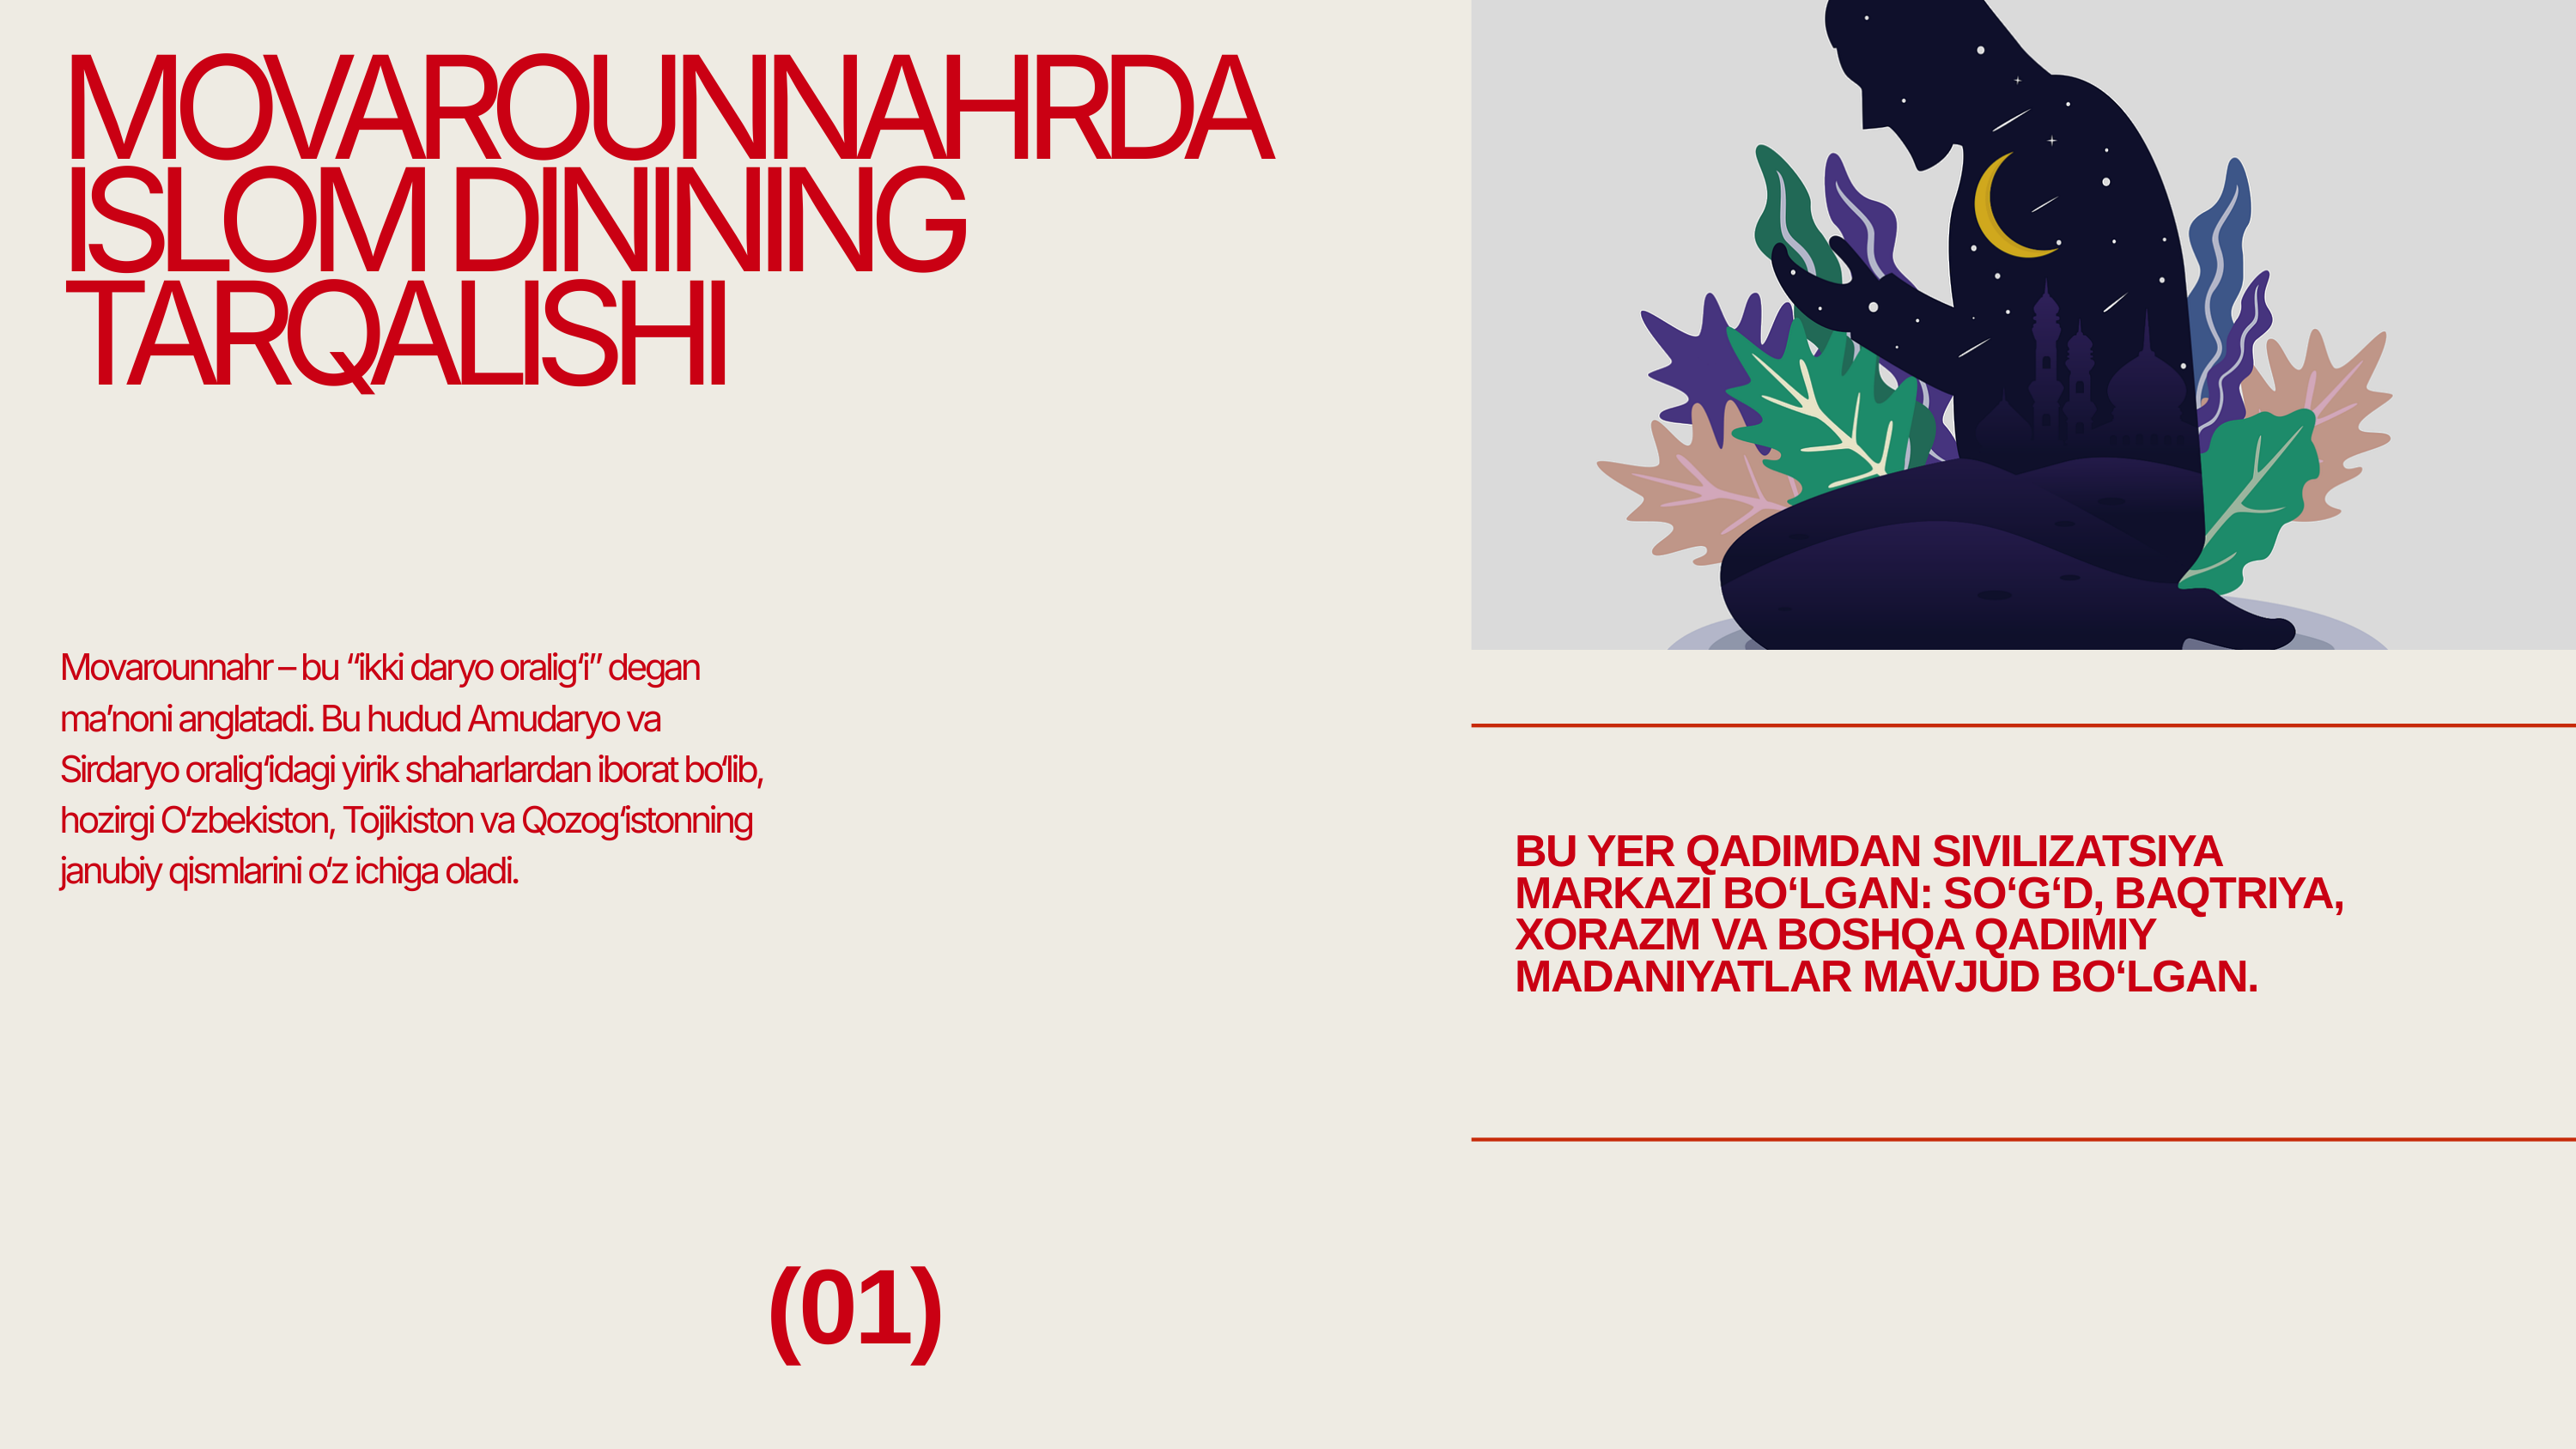

MOVAROUNNAHRDA ISLOM DININING TARQALISHI
Movarounnahr – bu “ikki daryo oralig‘i” degan ma’noni anglatadi. Bu hudud Amudaryo va Sirdaryo oralig‘idagi yirik shaharlardan iborat bo‘lib, hozirgi O‘zbekiston, Tojikiston va Qozog‘istonning janubiy qismlarini o‘z ichiga oladi.

BU YER QADIMDAN SIVILIZATSIYA MARKAZI BO‘LGAN: SO‘G‘D, BAQTRIYA, XORAZM VA BOSHQA QADIMIY MADANIYATLAR MAVJUD BO‘LGAN.
(01)